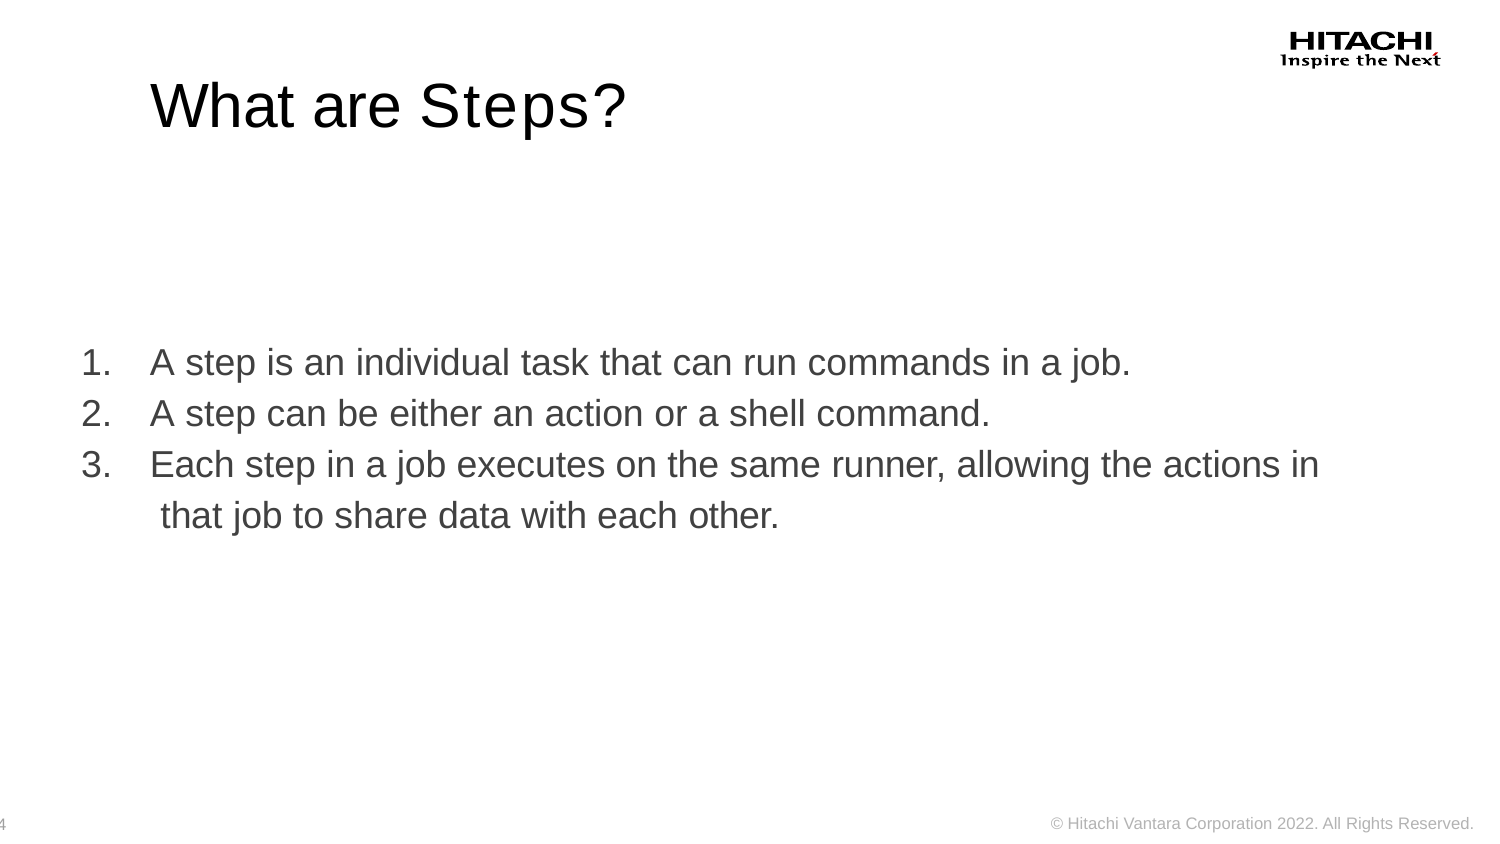

# What are Steps?
A step is an individual task that can run commands in a job.
A step can be either an action or a shell command.
Each step in a job executes on the same runner, allowing the actions in  that job to share data with each other.